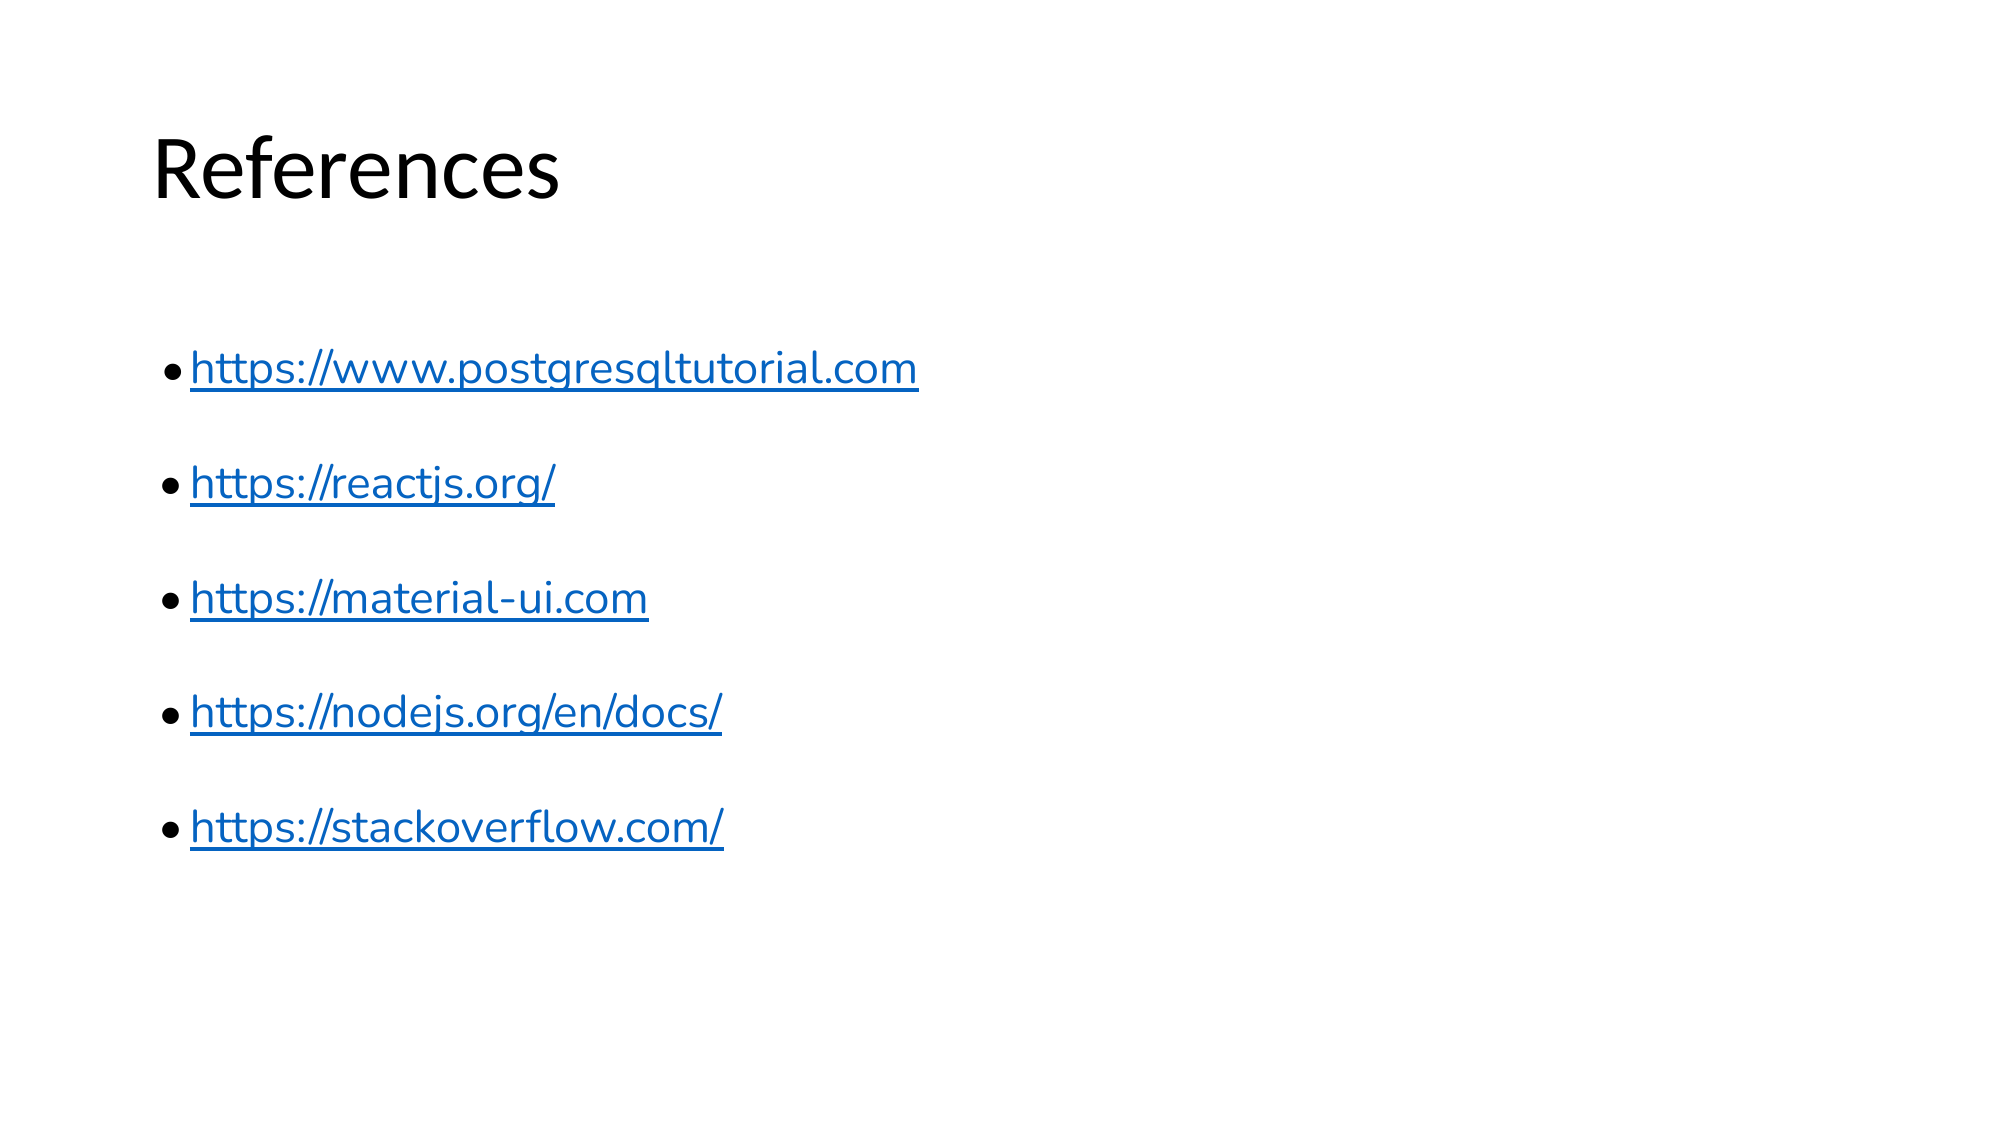

# References
https://www.postgresqltutorial.com
https://reactjs.org/
https://material-ui.com
https://nodejs.org/en/docs/
https://stackoverflow.com/